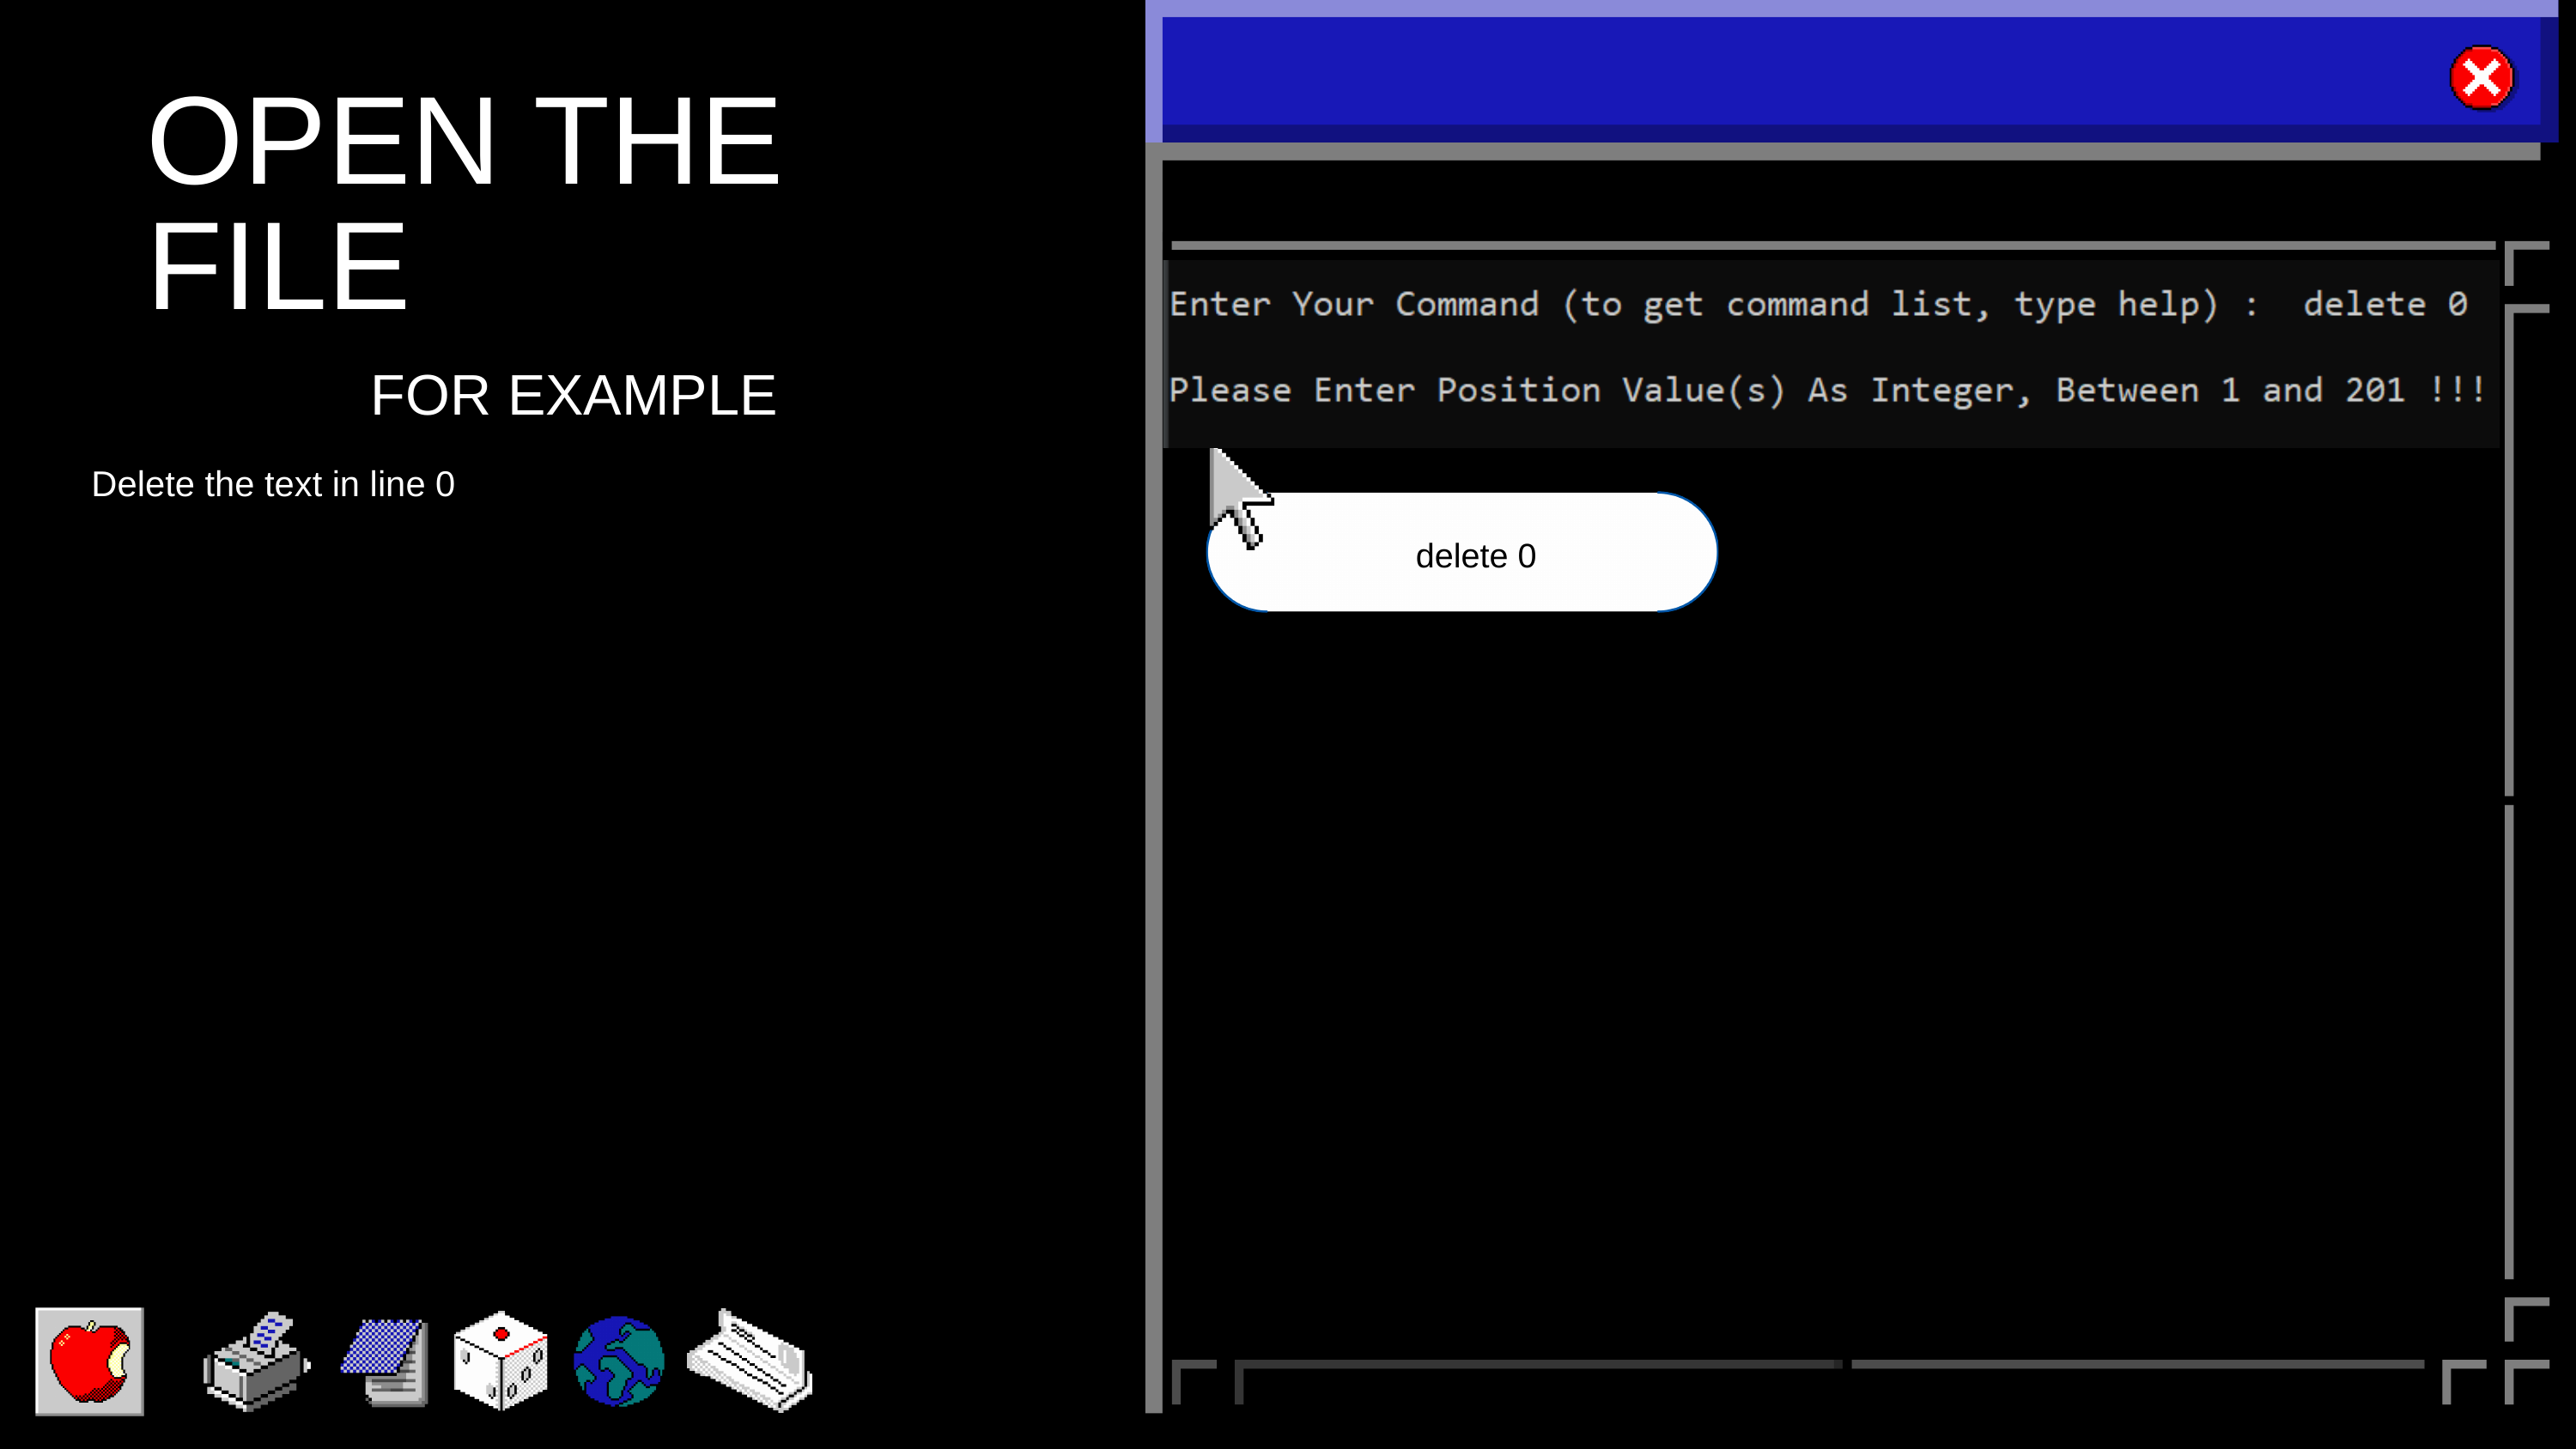

OPEN THE FILE

FOR EXAMPLE
Delete the text in line 0

delete 0

Back to Agenda Page